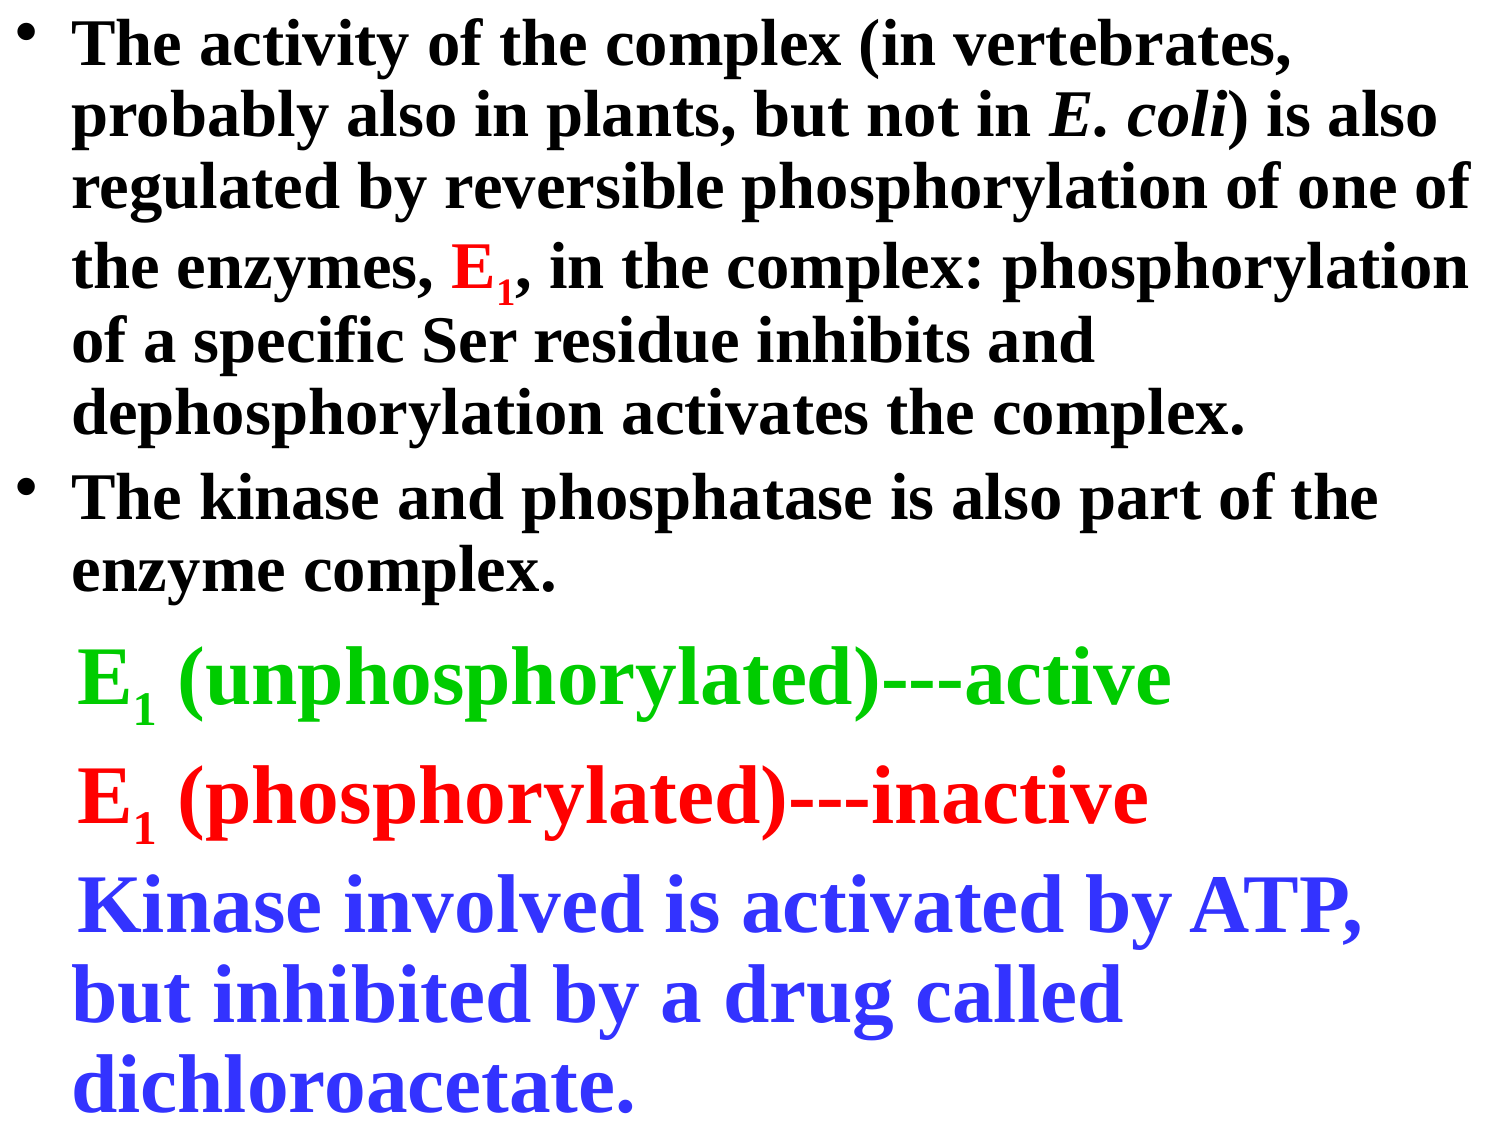

The activity of the complex (in vertebrates, probably also in plants, but not in E. coli) is also regulated by reversible phosphorylation of one of the enzymes, E1, in the complex: phosphorylation of a specific Ser residue inhibits and dephosphorylation activates the complex.
The kinase and phosphatase is also part of the enzyme complex.
   E1 (unphosphorylated)---active
   E1 (phosphorylated)---inactive
   Kinase involved is activated by ATP,   but inhibited by a drug called dichloroacetate.

#